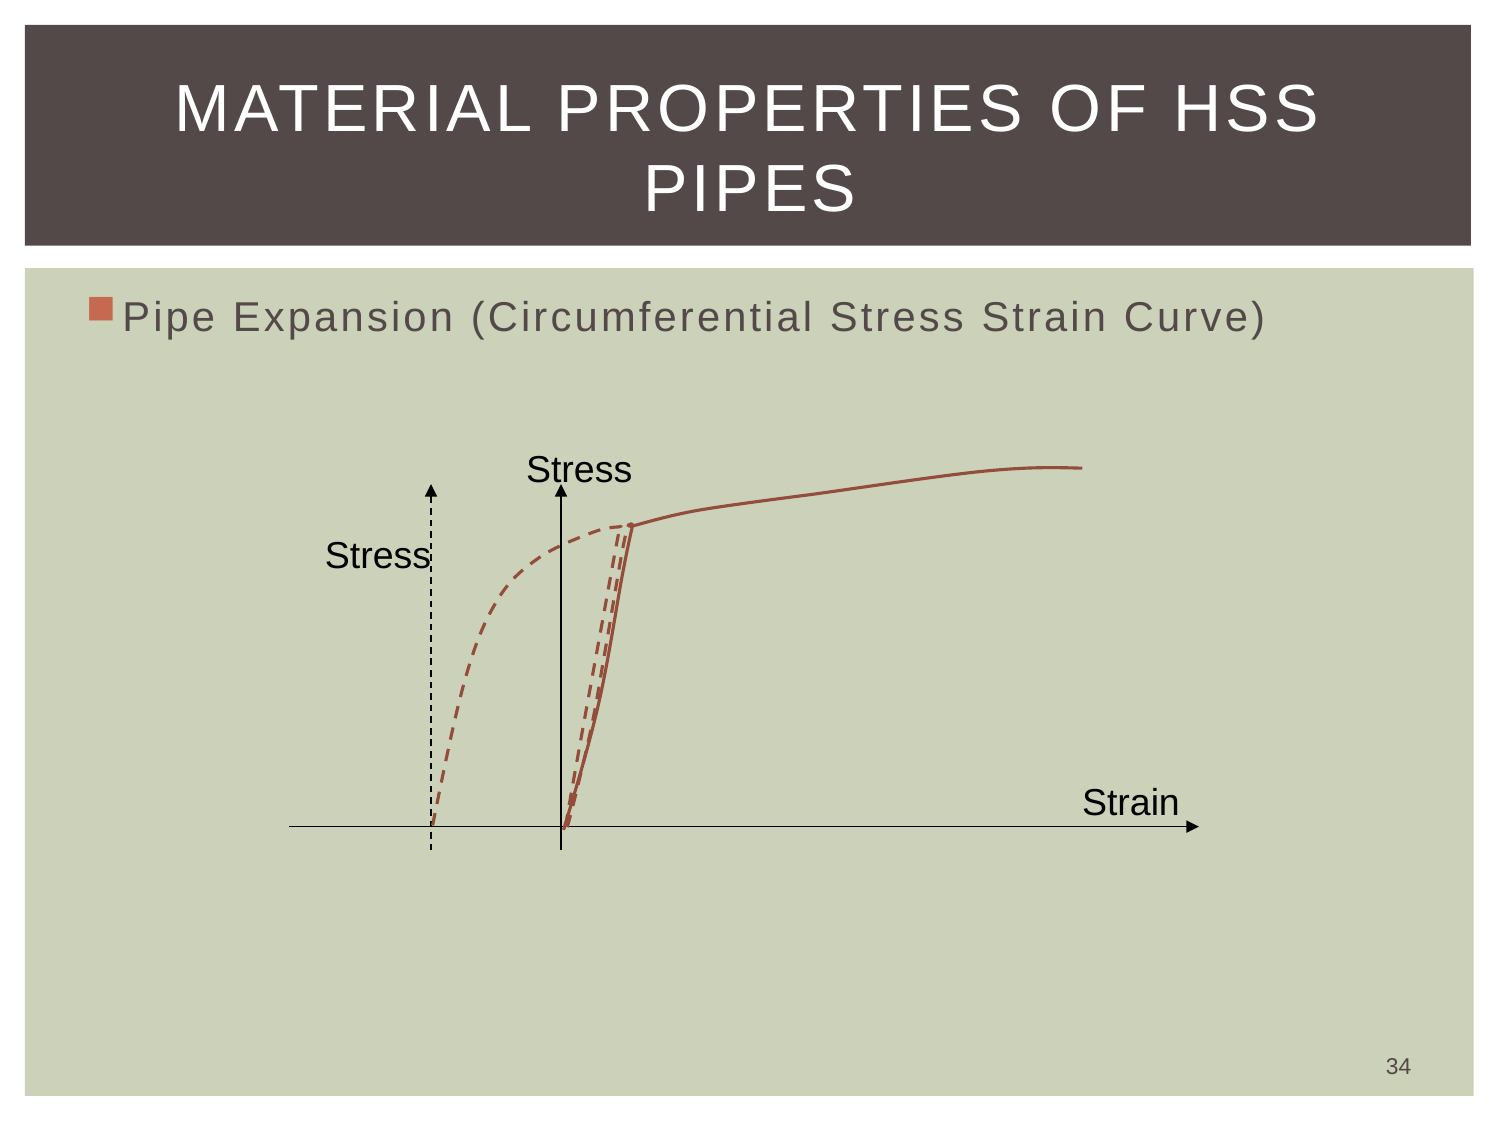

# Material Properties of HSS Pipes
Pipe Expansion (Circumferential Stress Strain Curve)
Stress

Stress
Strain
34